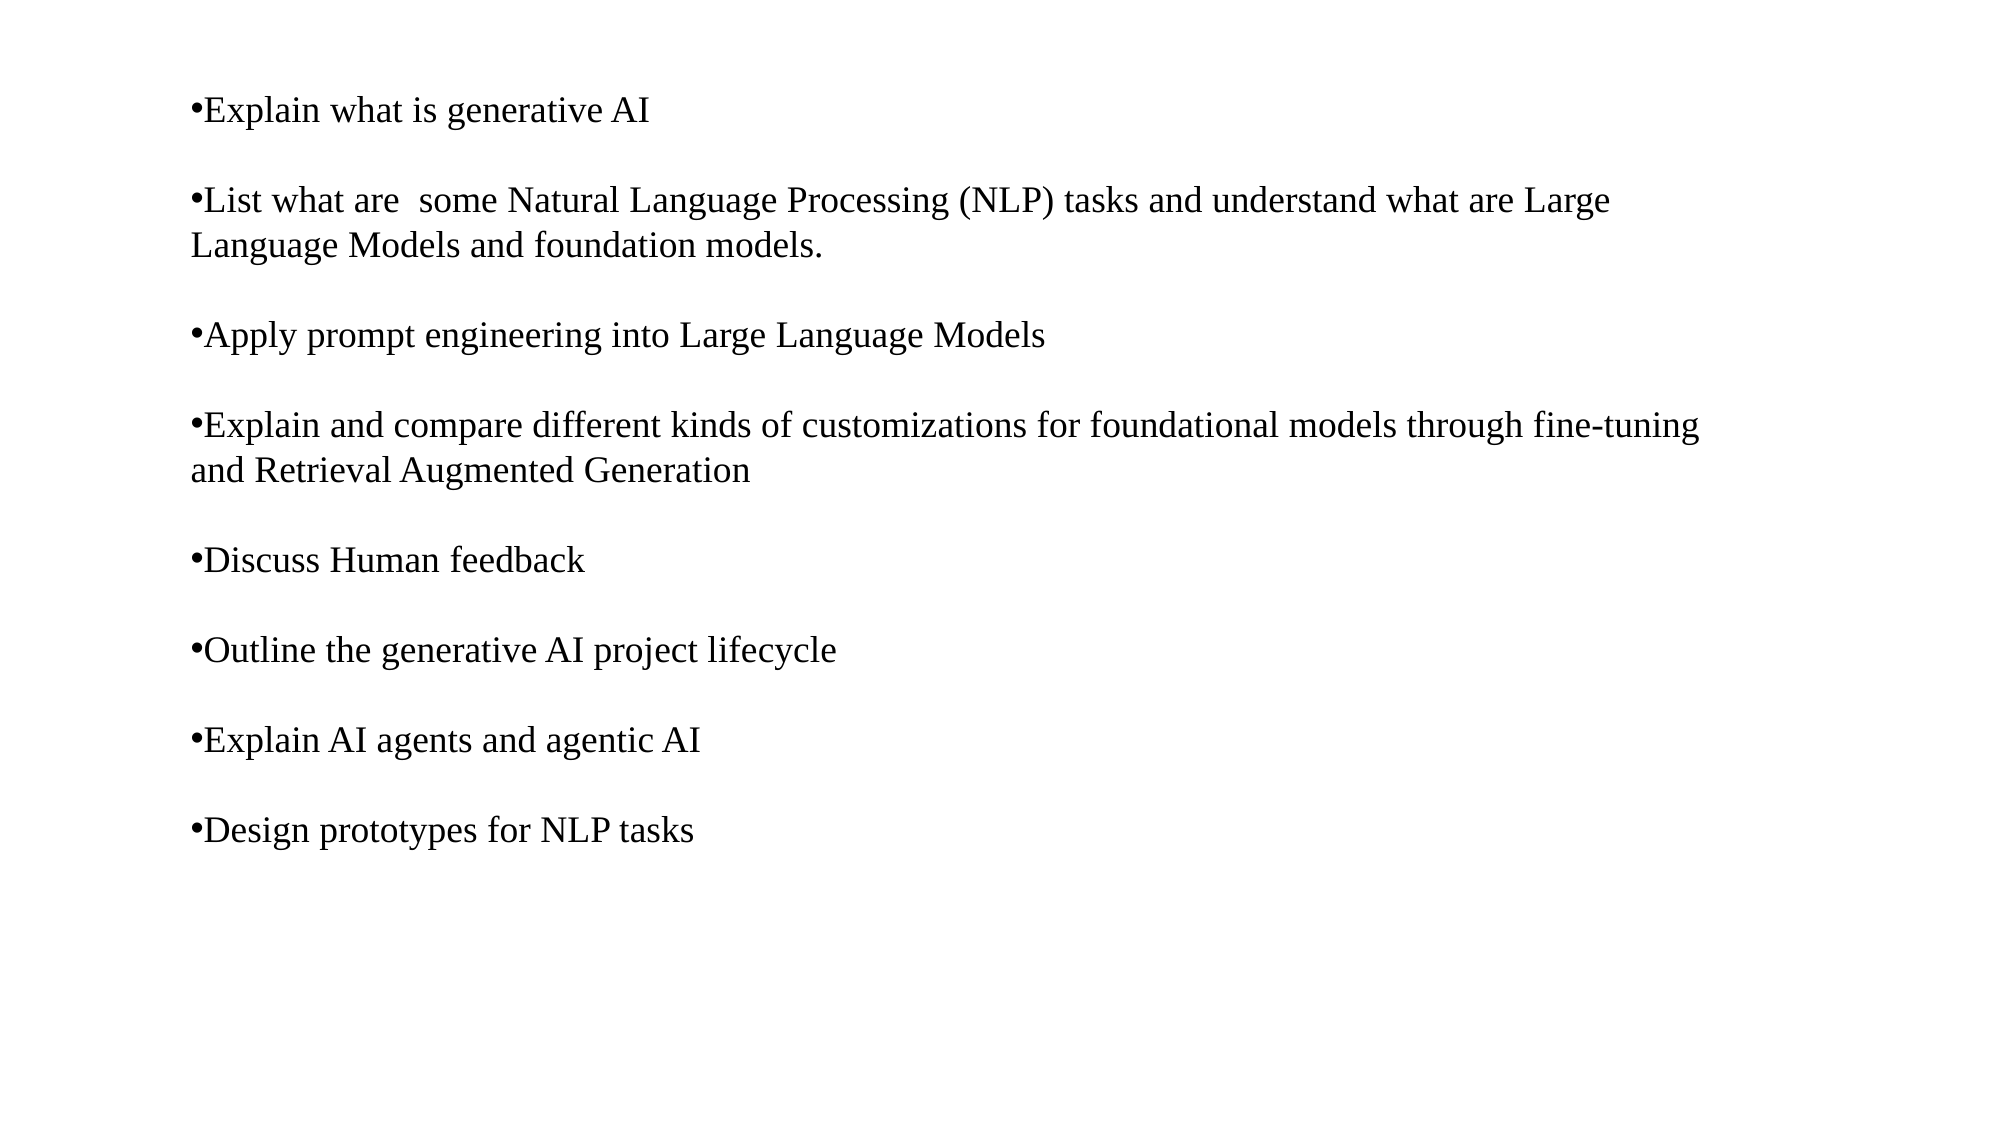

Explain what is generative AI

List what are  some Natural Language Processing (NLP) tasks and understand what are Large Language Models and foundation models.

Apply prompt engineering into Large Language Models

Explain and compare different kinds of customizations for foundational models through fine-tuning and Retrieval Augmented Generation

Discuss Human feedback

Outline the generative AI project lifecycle

Explain AI agents and agentic AI

Design prototypes for NLP tasks